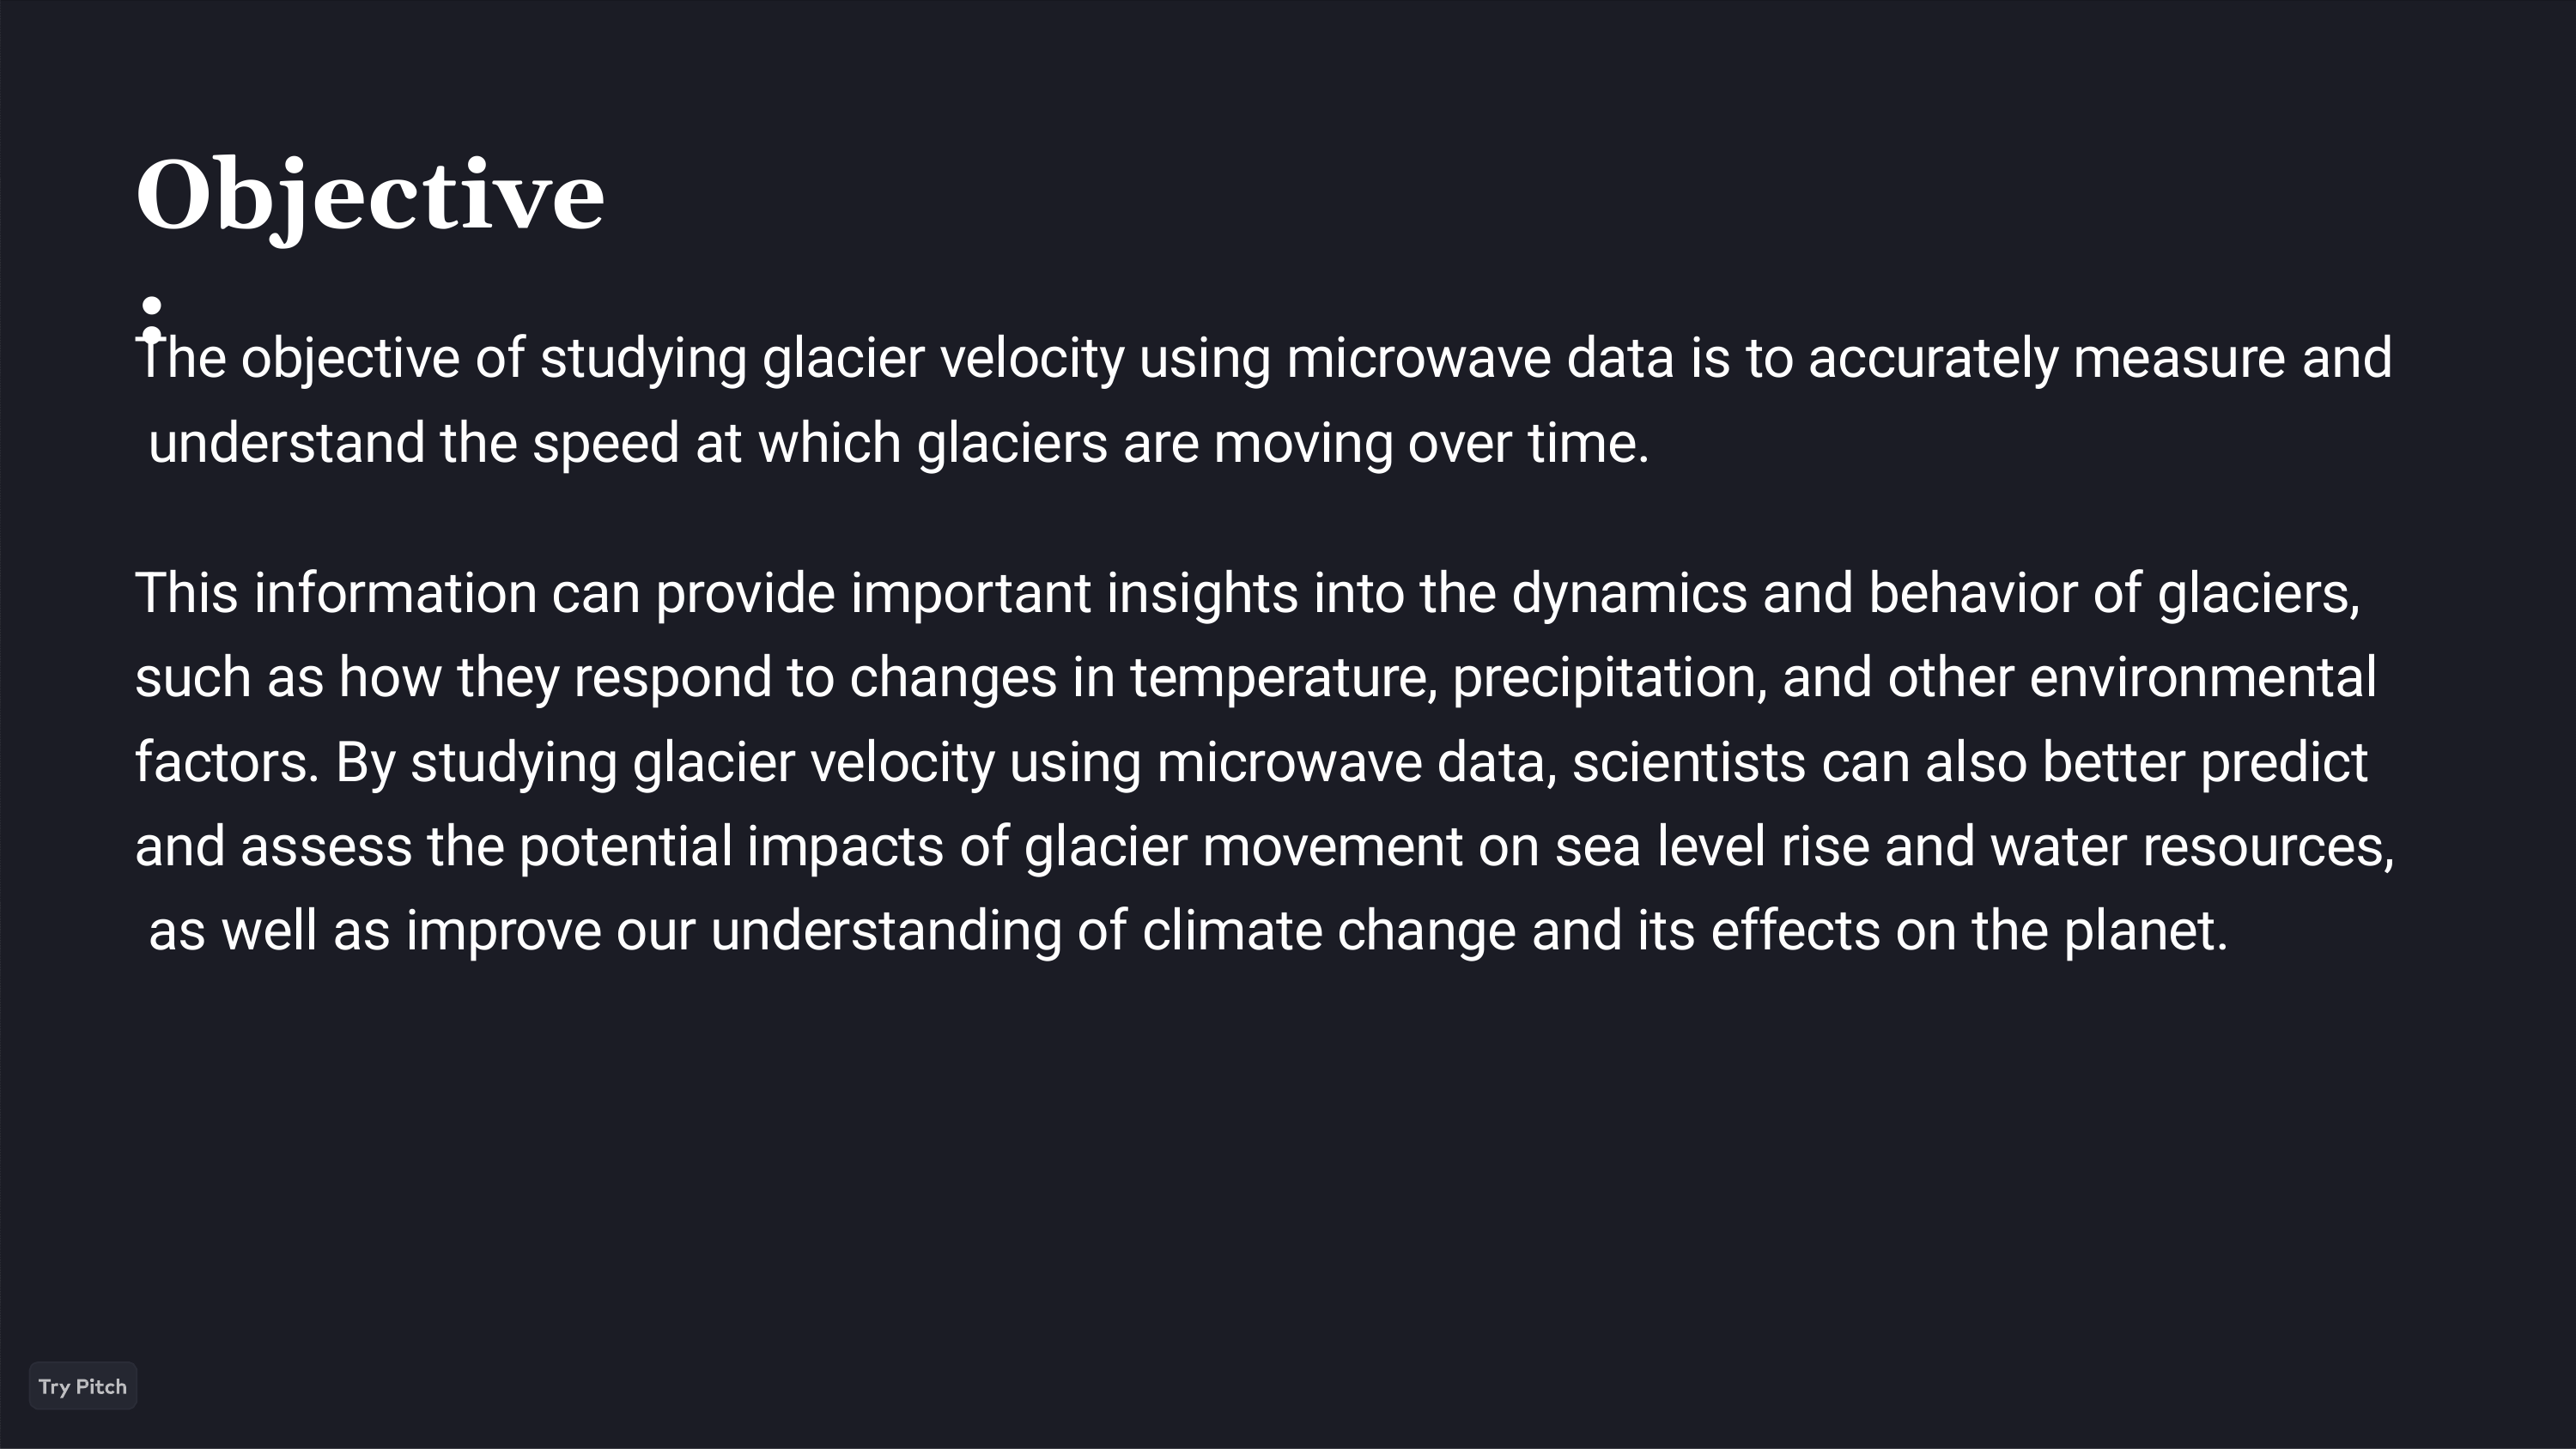

# Objective :
The objective of studying glacier velocity using microwave data is to accurately measure and  understand the speed at which glaciers are moving over time.

This information can provide important insights into the dynamics and behavior of glaciers,  such as how they respond to changes in temperature, precipitation, and other environmental  factors. By studying glacier velocity using microwave data, scientists can also better predict  and assess the potential impacts of glacier movement on sea level rise and water resources,  as well as improve our understanding of climate change and its effects on the planet.